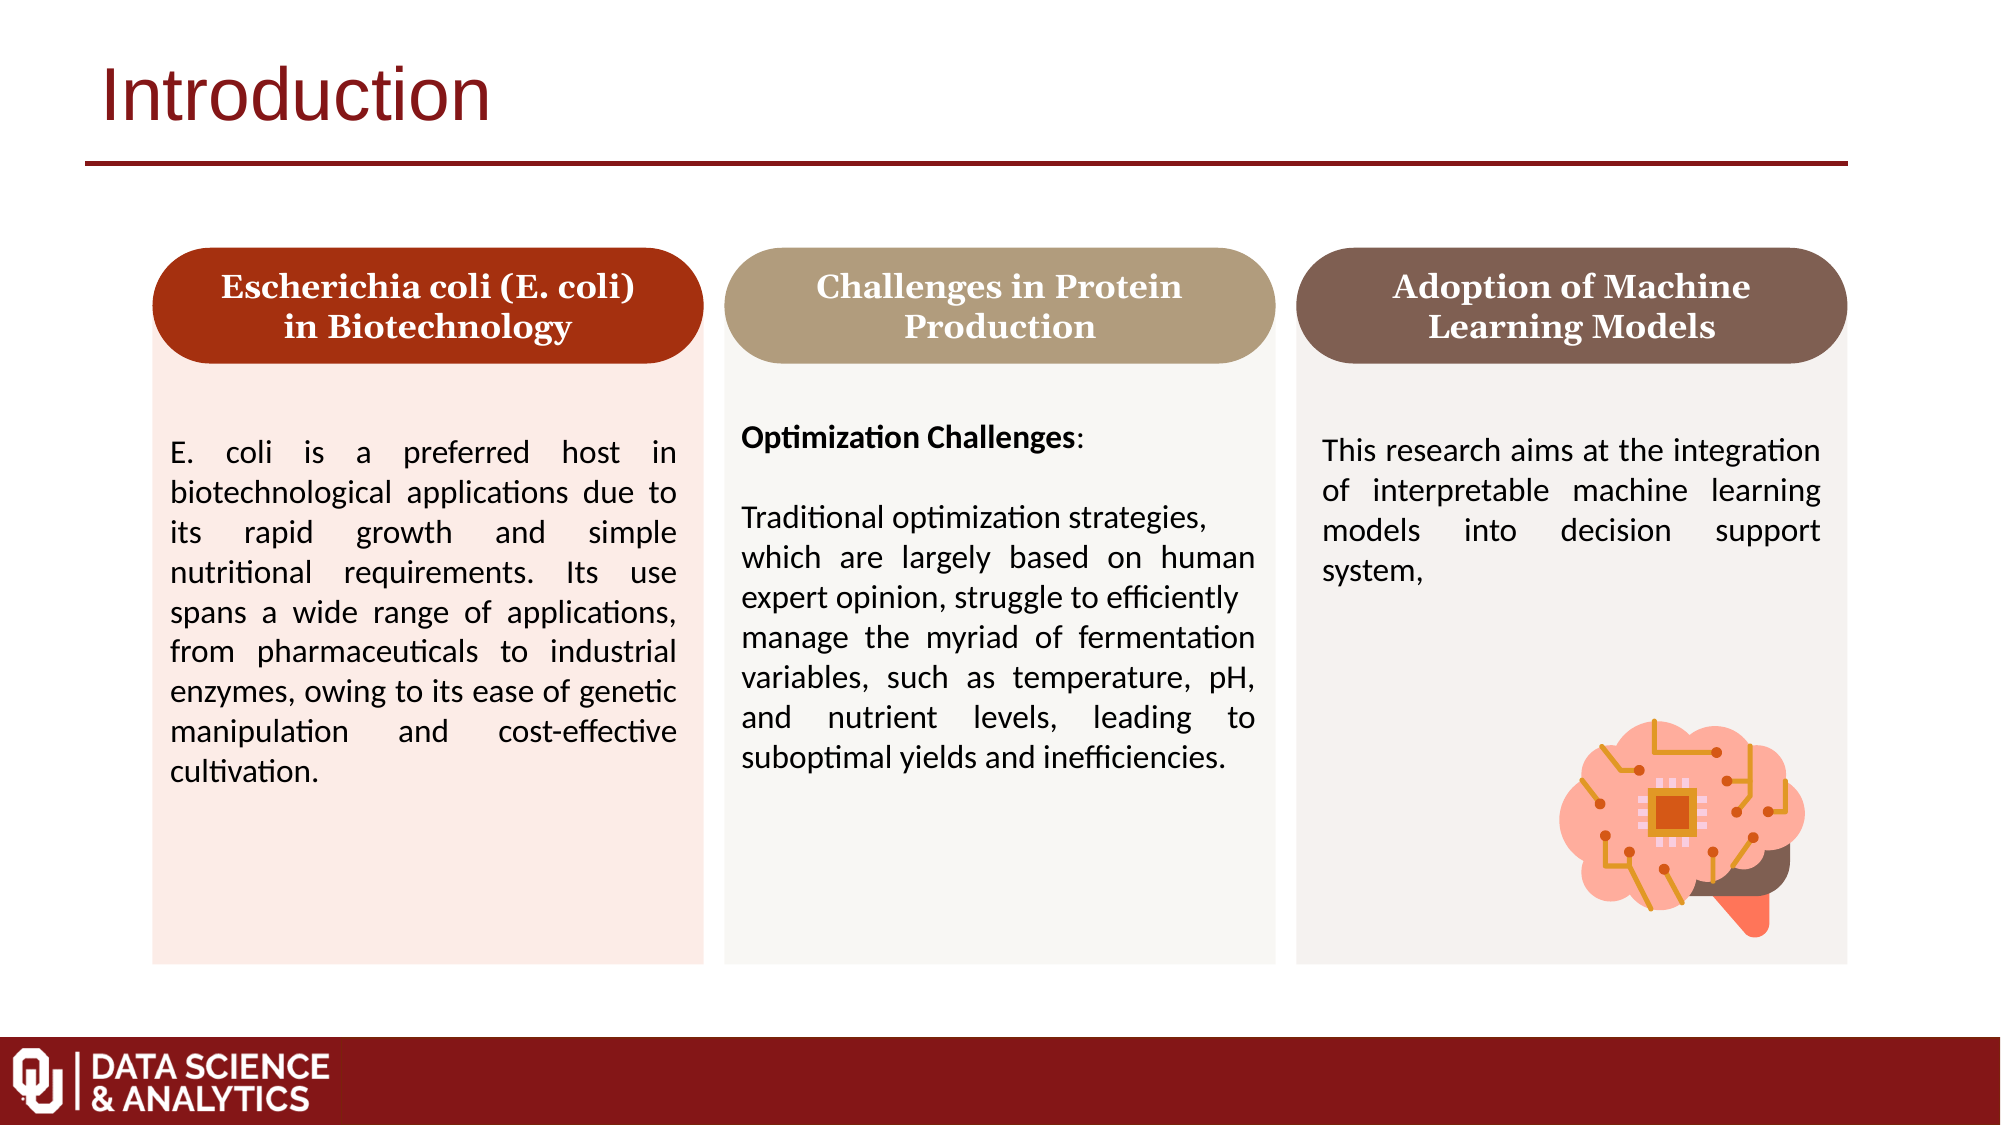

Introduction

Escherichia coli (E. coli) in Biotechnology
E. coli is a preferred host in biotechnological applications due to its rapid growth and simple nutritional requirements. Its use spans a wide range of applications, from pharmaceuticals to industrial enzymes, owing to its ease of genetic manipulation and cost-effective cultivation.
Challenges in Protein Production
Optimization Challenges:

Traditional optimization strategies,
which are largely based on human expert opinion, struggle to efficiently
manage the myriad of fermentation variables, such as temperature, pH, and nutrient levels, leading to suboptimal yields and inefficiencies.
Adoption of Machine Learning Models
This research aims at the integration of interpretable machine learning models into decision support system,